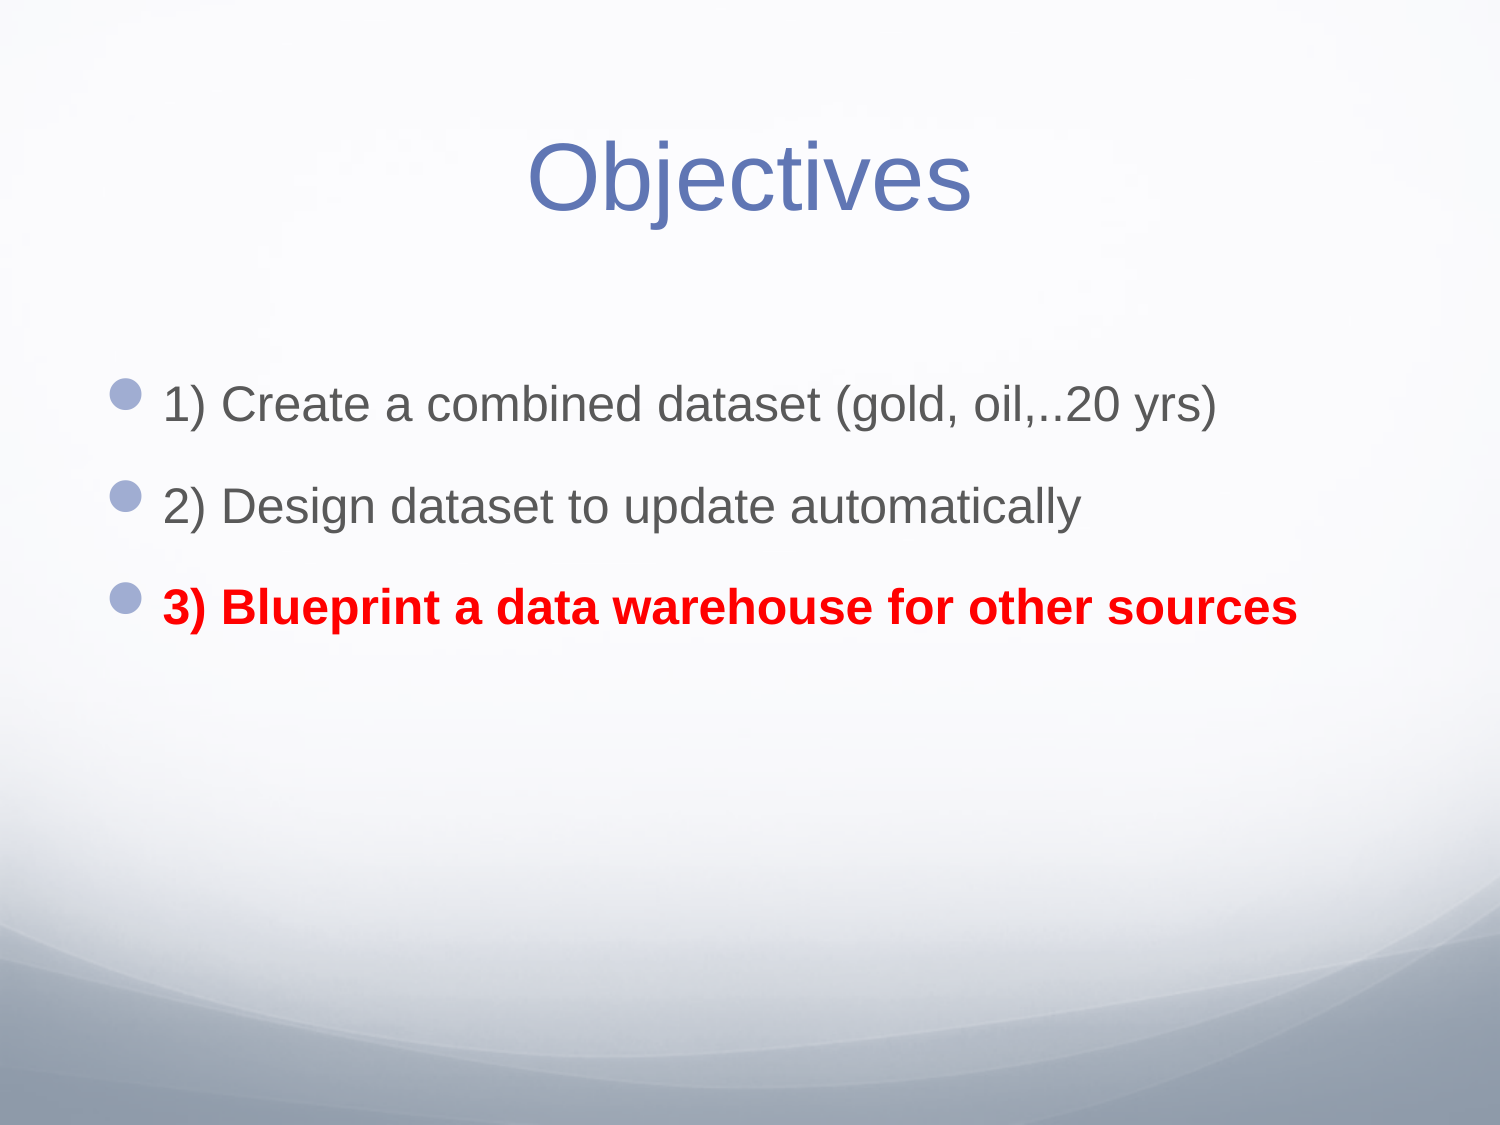

# Objectives

1) Create a combined dataset (gold, oil,..20 yrs)
2) Design dataset to update automatically
3) Blueprint a data warehouse for other sources